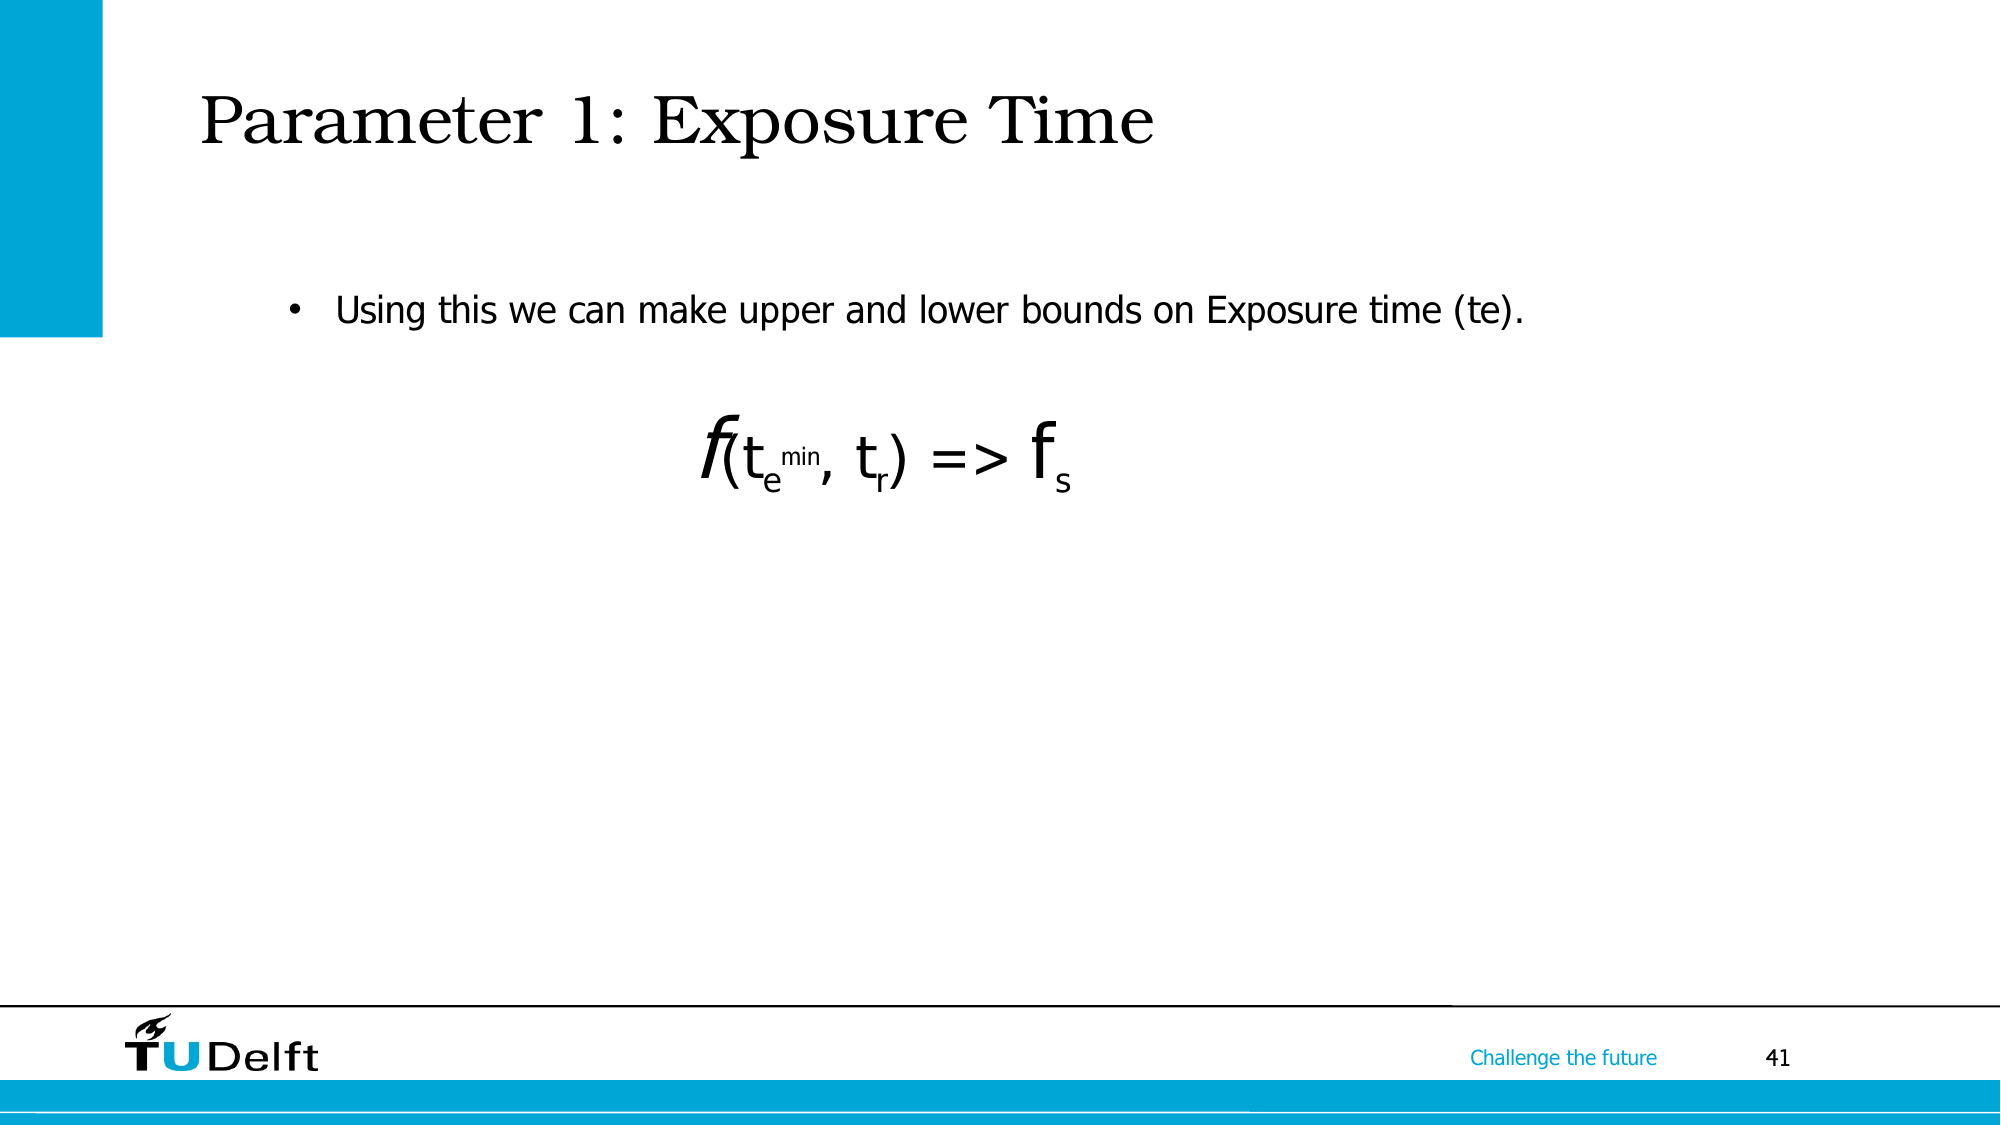

# Parameter 1: Exposure Time
Using this we can make upper and lower bounds on Exposure time (te).
f(temin, tr) => fs